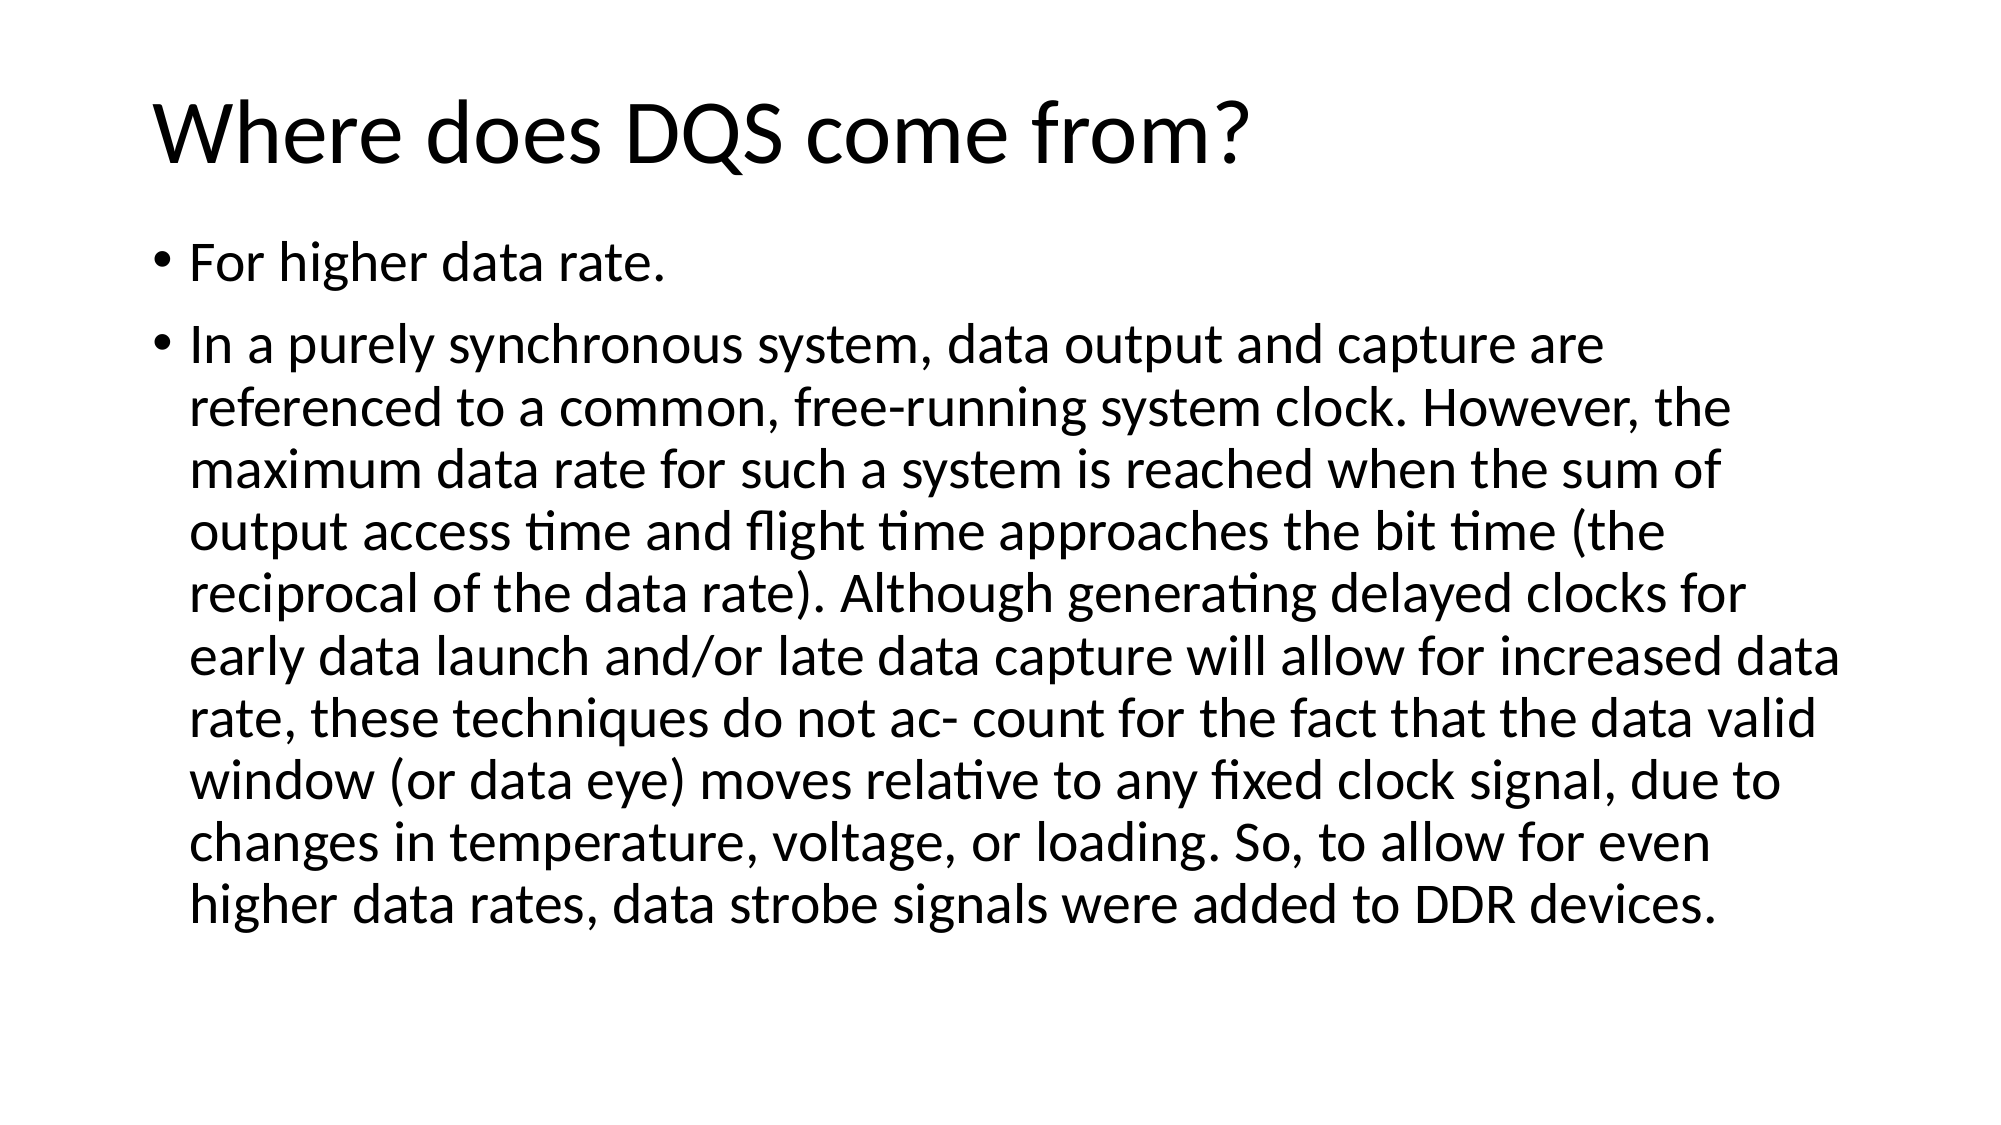

# Where does DQS come from?
For higher data rate.
In a purely synchronous system, data output and capture are referenced to a common, free-running system clock. However, the maximum data rate for such a system is reached when the sum of output access time and flight time approaches the bit time (the reciprocal of the data rate). Although generating delayed clocks for early data launch and/or late data capture will allow for increased data rate, these techniques do not ac- count for the fact that the data valid window (or data eye) moves relative to any fixed clock signal, due to changes in temperature, voltage, or loading. So, to allow for even higher data rates, data strobe signals were added to DDR devices.